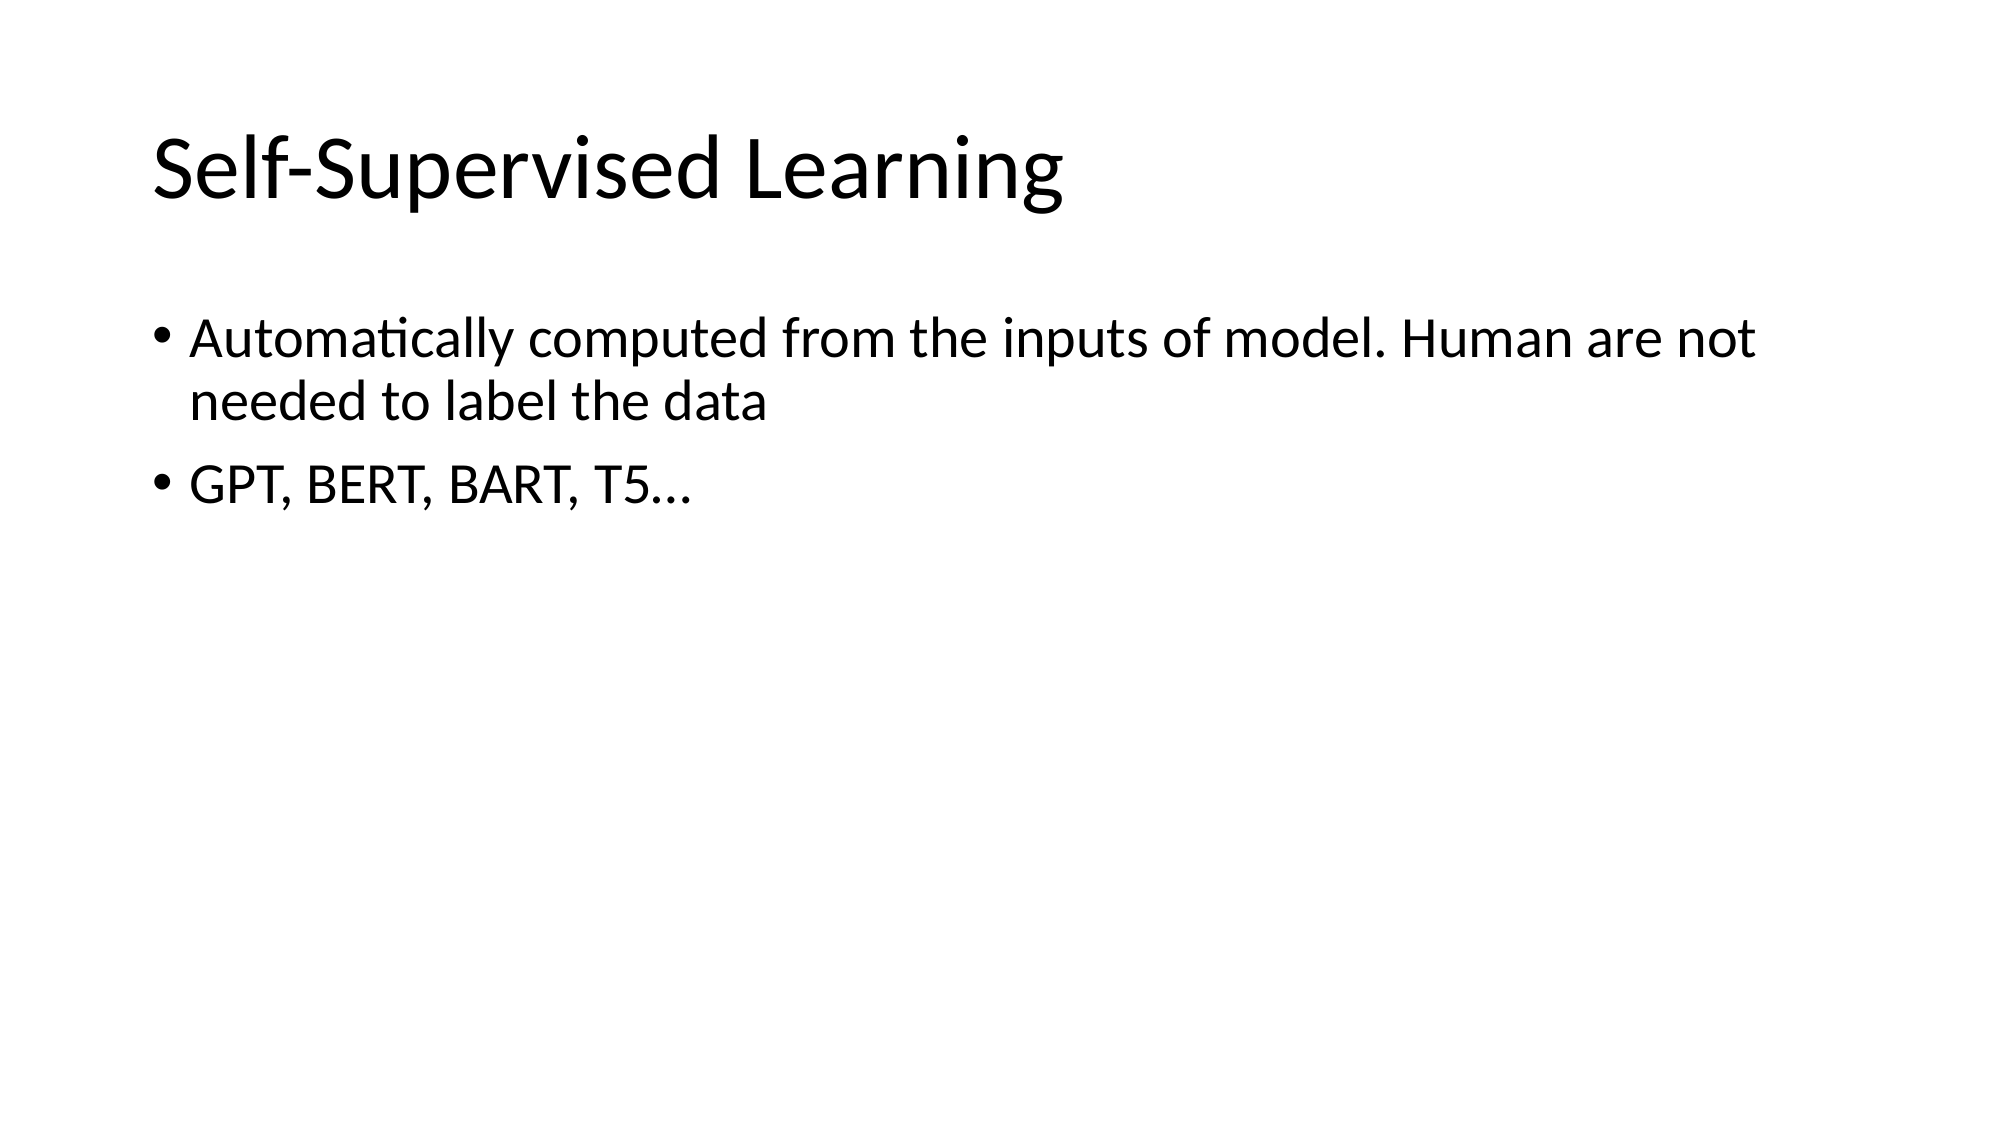

# Self-Supervised Learning
Automatically computed from the inputs of model. Human are not needed to label the data
GPT, BERT, BART, T5…